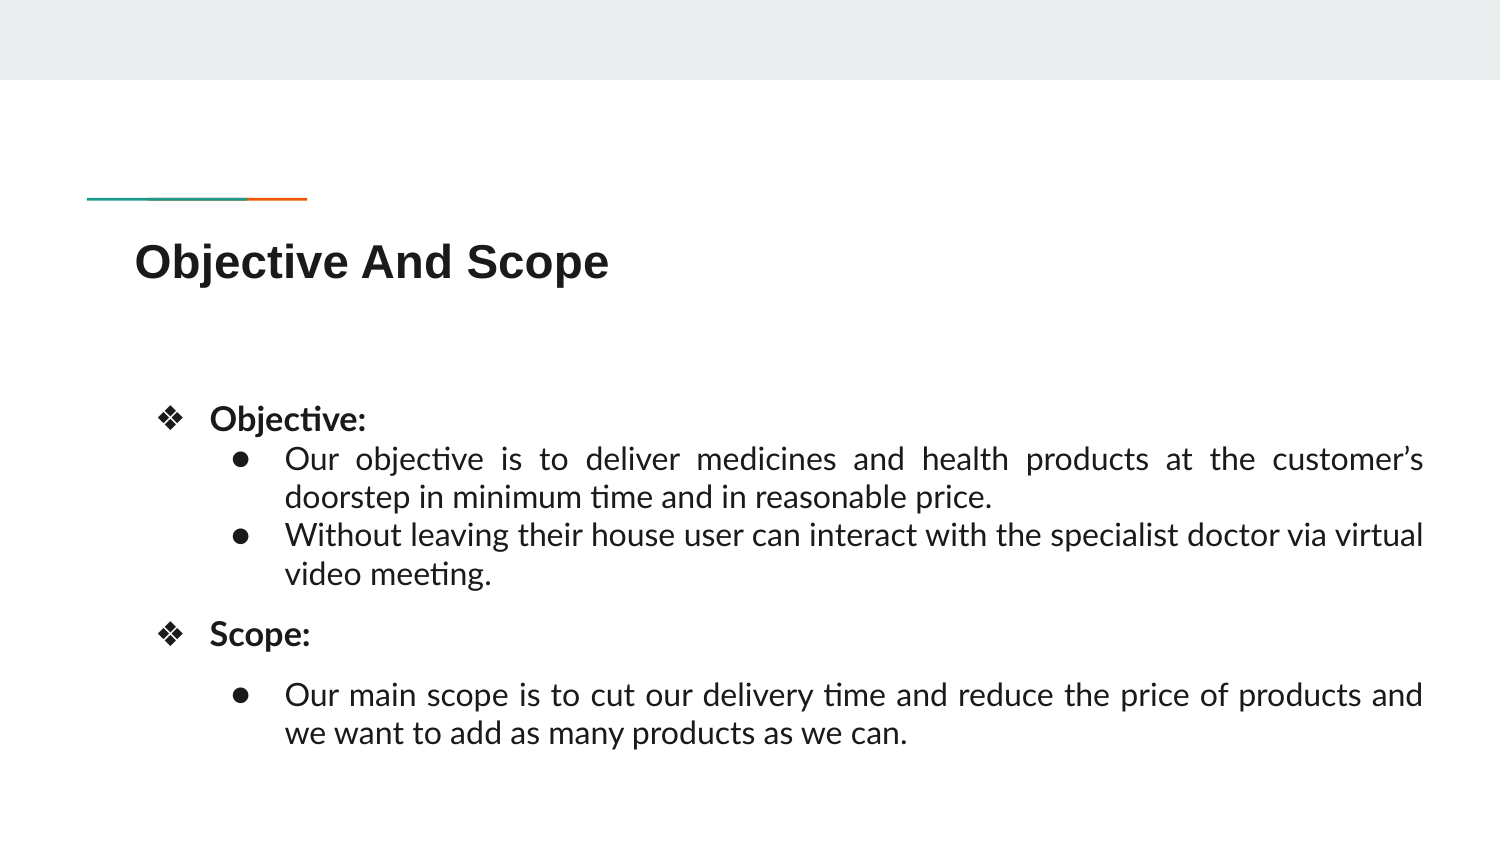

# Objective And Scope
Objective:
Our objective is to deliver medicines and health products at the customer’s doorstep in minimum time and in reasonable price.
Without leaving their house user can interact with the specialist doctor via virtual video meeting.
Scope:
Our main scope is to cut our delivery time and reduce the price of products and we want to add as many products as we can.